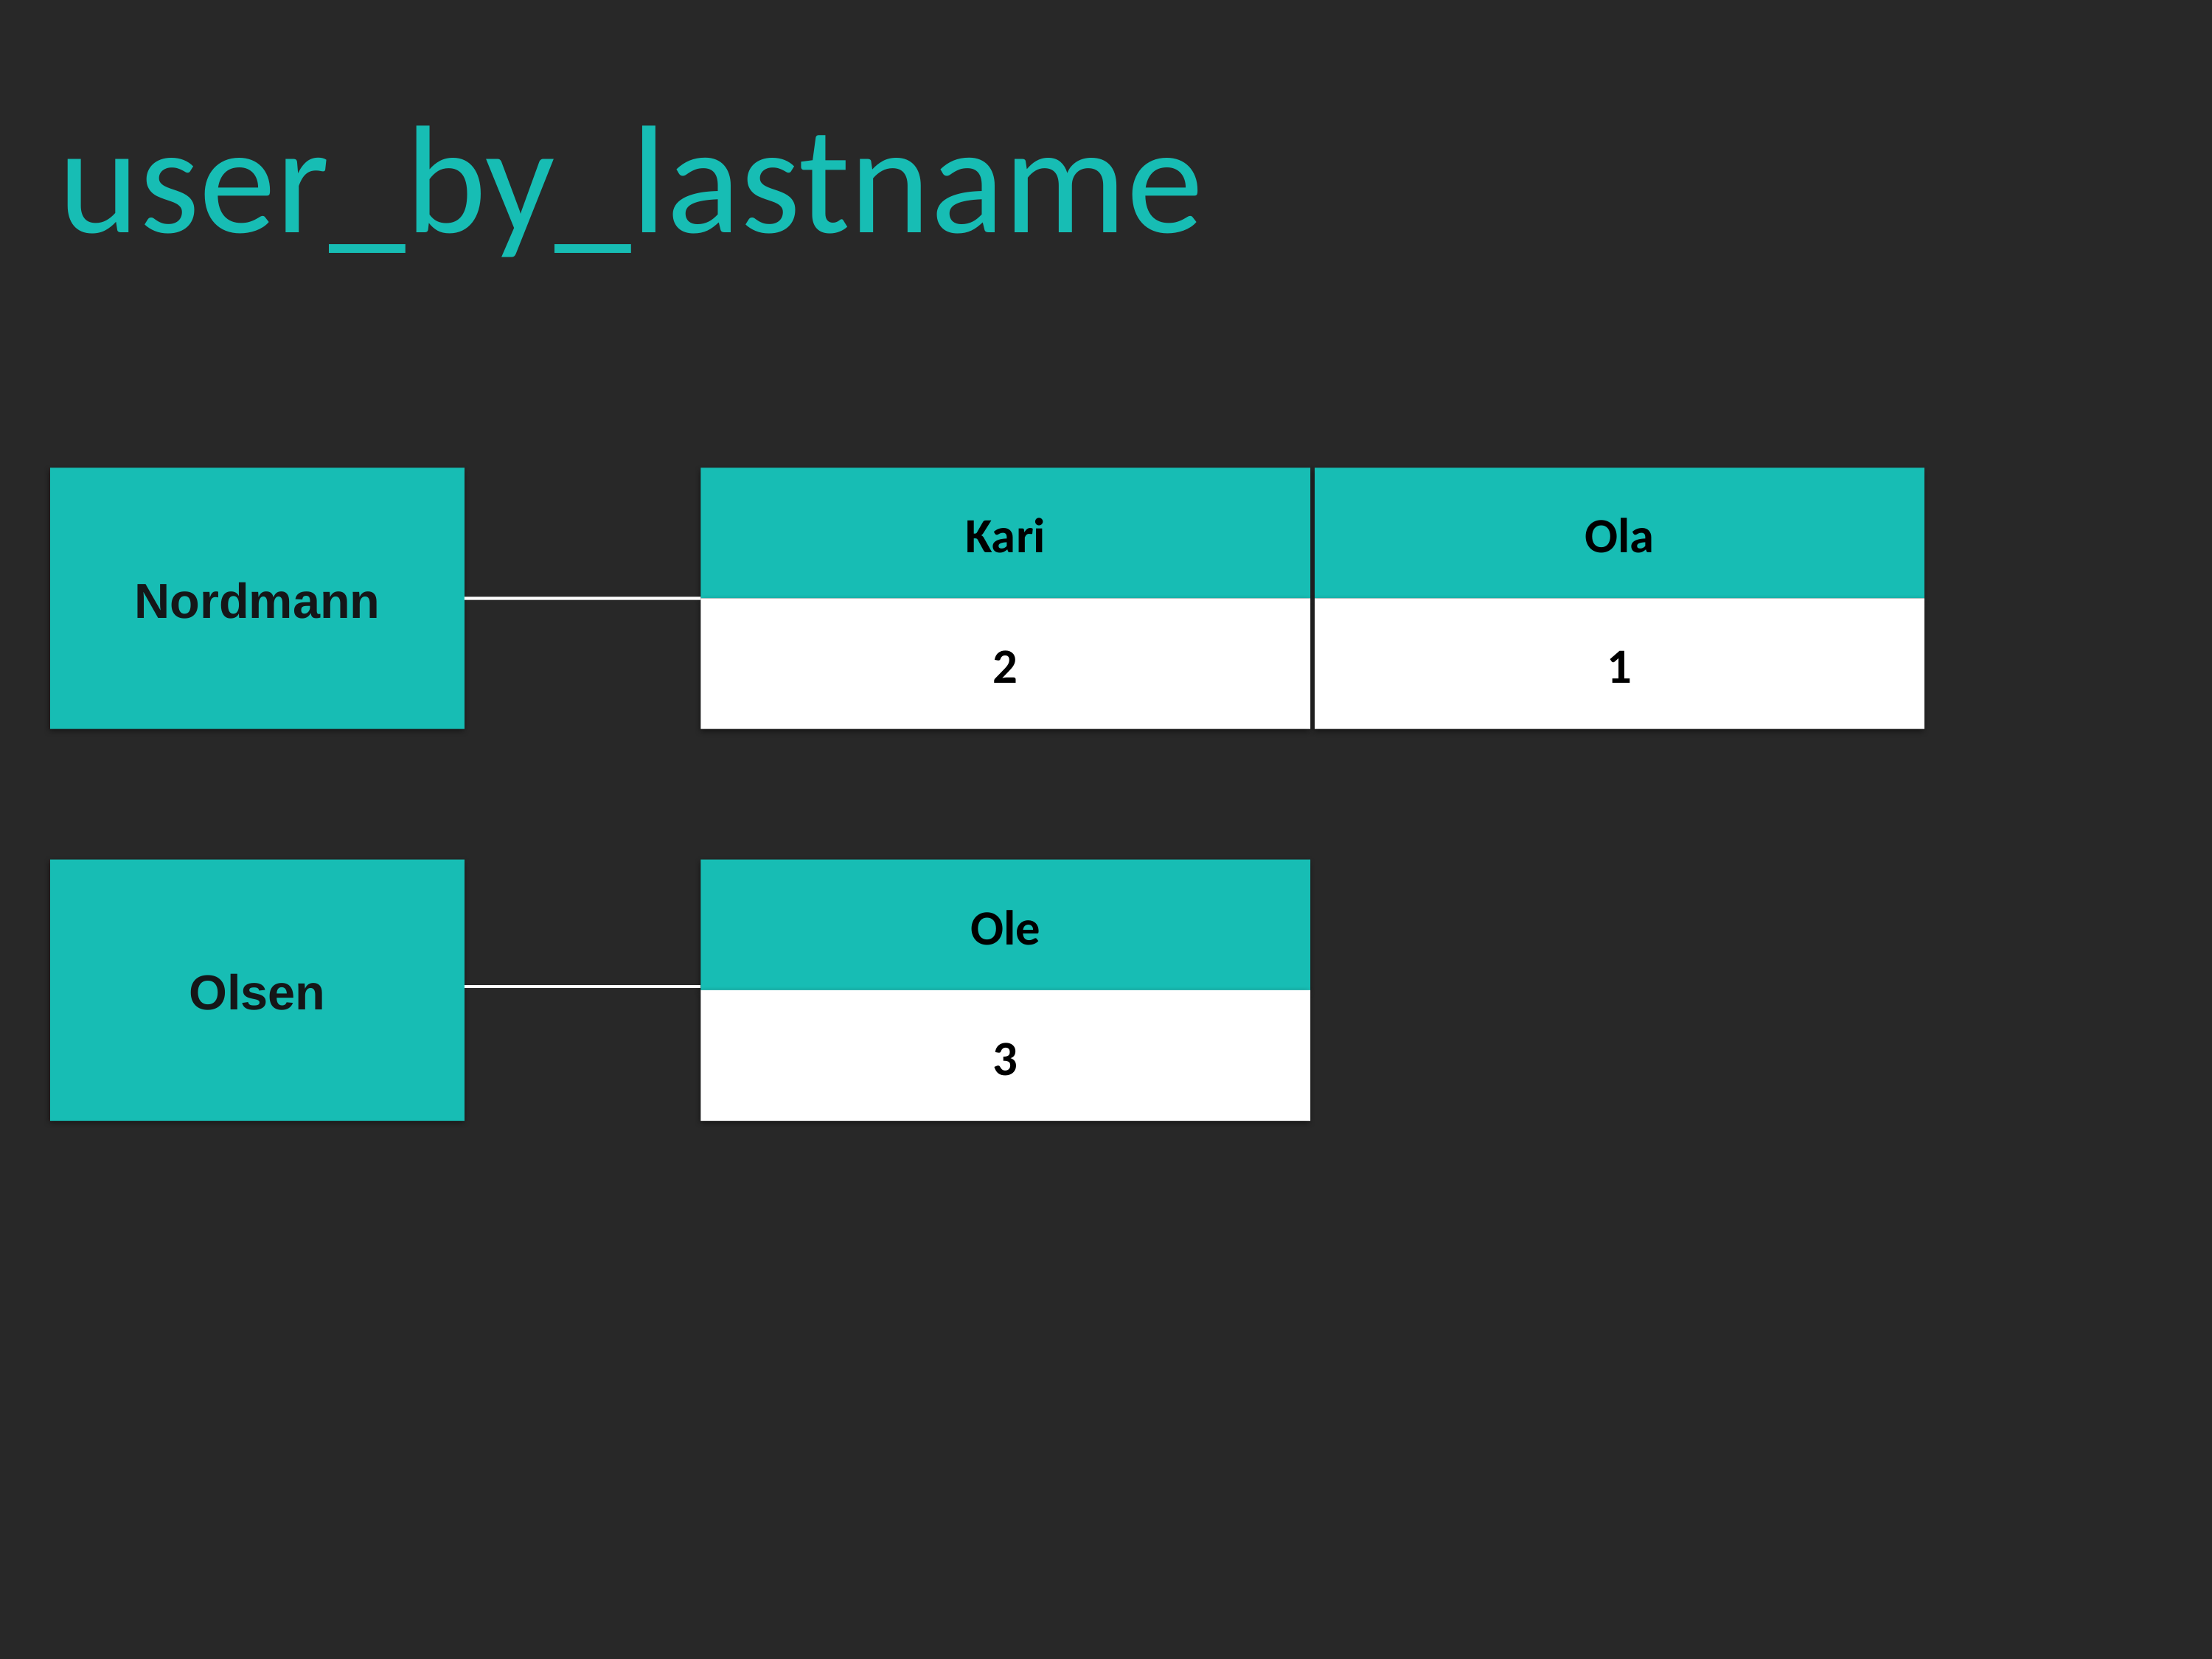

user_by_lastname
Nordmann
Kari
Ola
2
1
Olsen
Ole
3